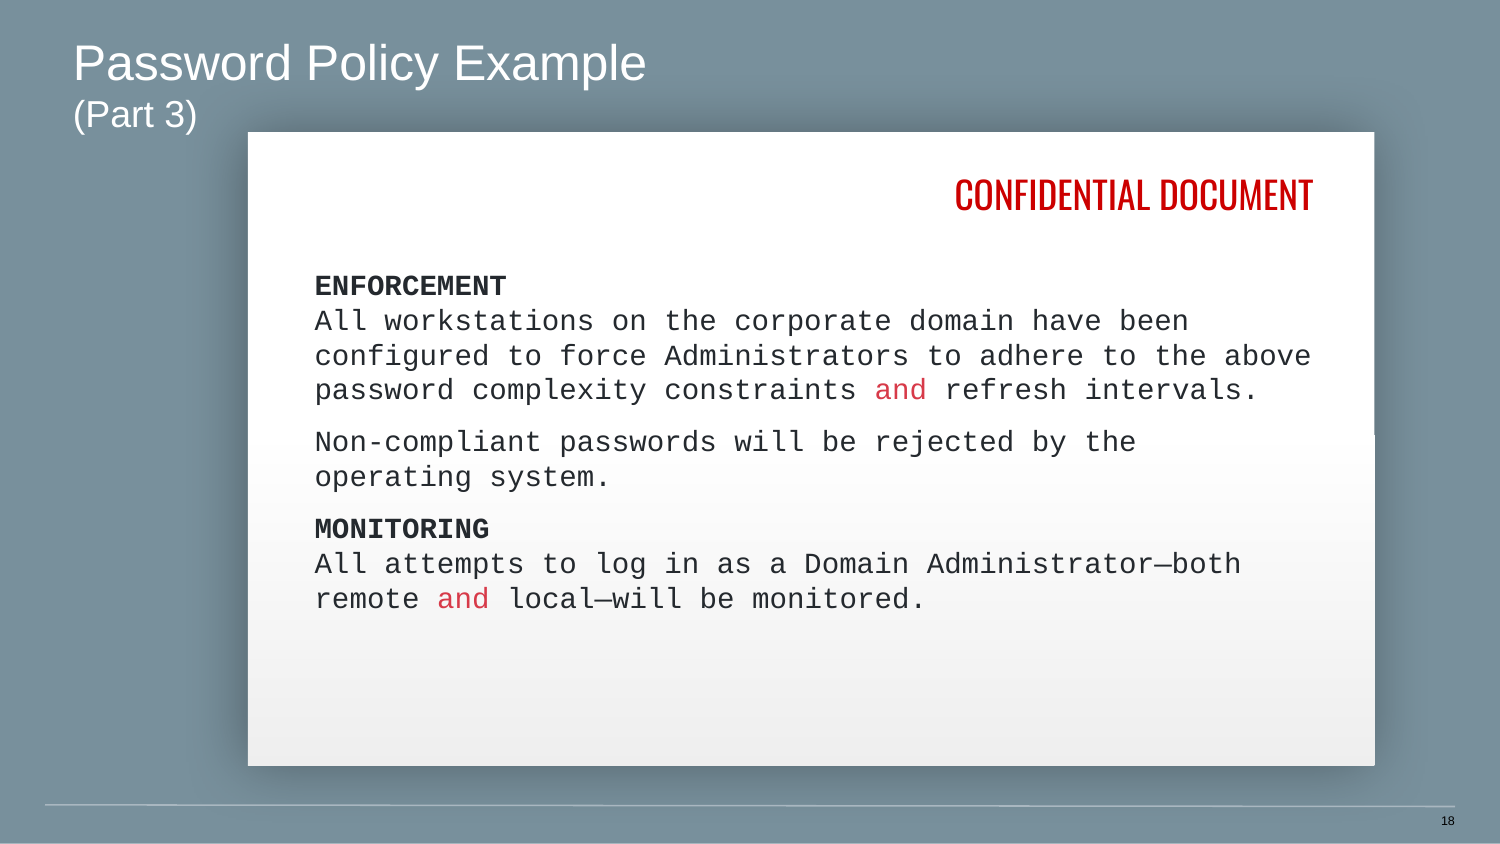

# Password Policy Example (Part 3)

CONFIDENTIAL DOCUMENT
ENFORCEMENT
All workstations on the corporate domain have been configured to force Administrators to adhere to the above password complexity constraints and refresh intervals.
Non-compliant passwords will be rejected by the
operating system.
MONITORING
All attempts to log in as a Domain Administrator—both remote and local—will be monitored.
18